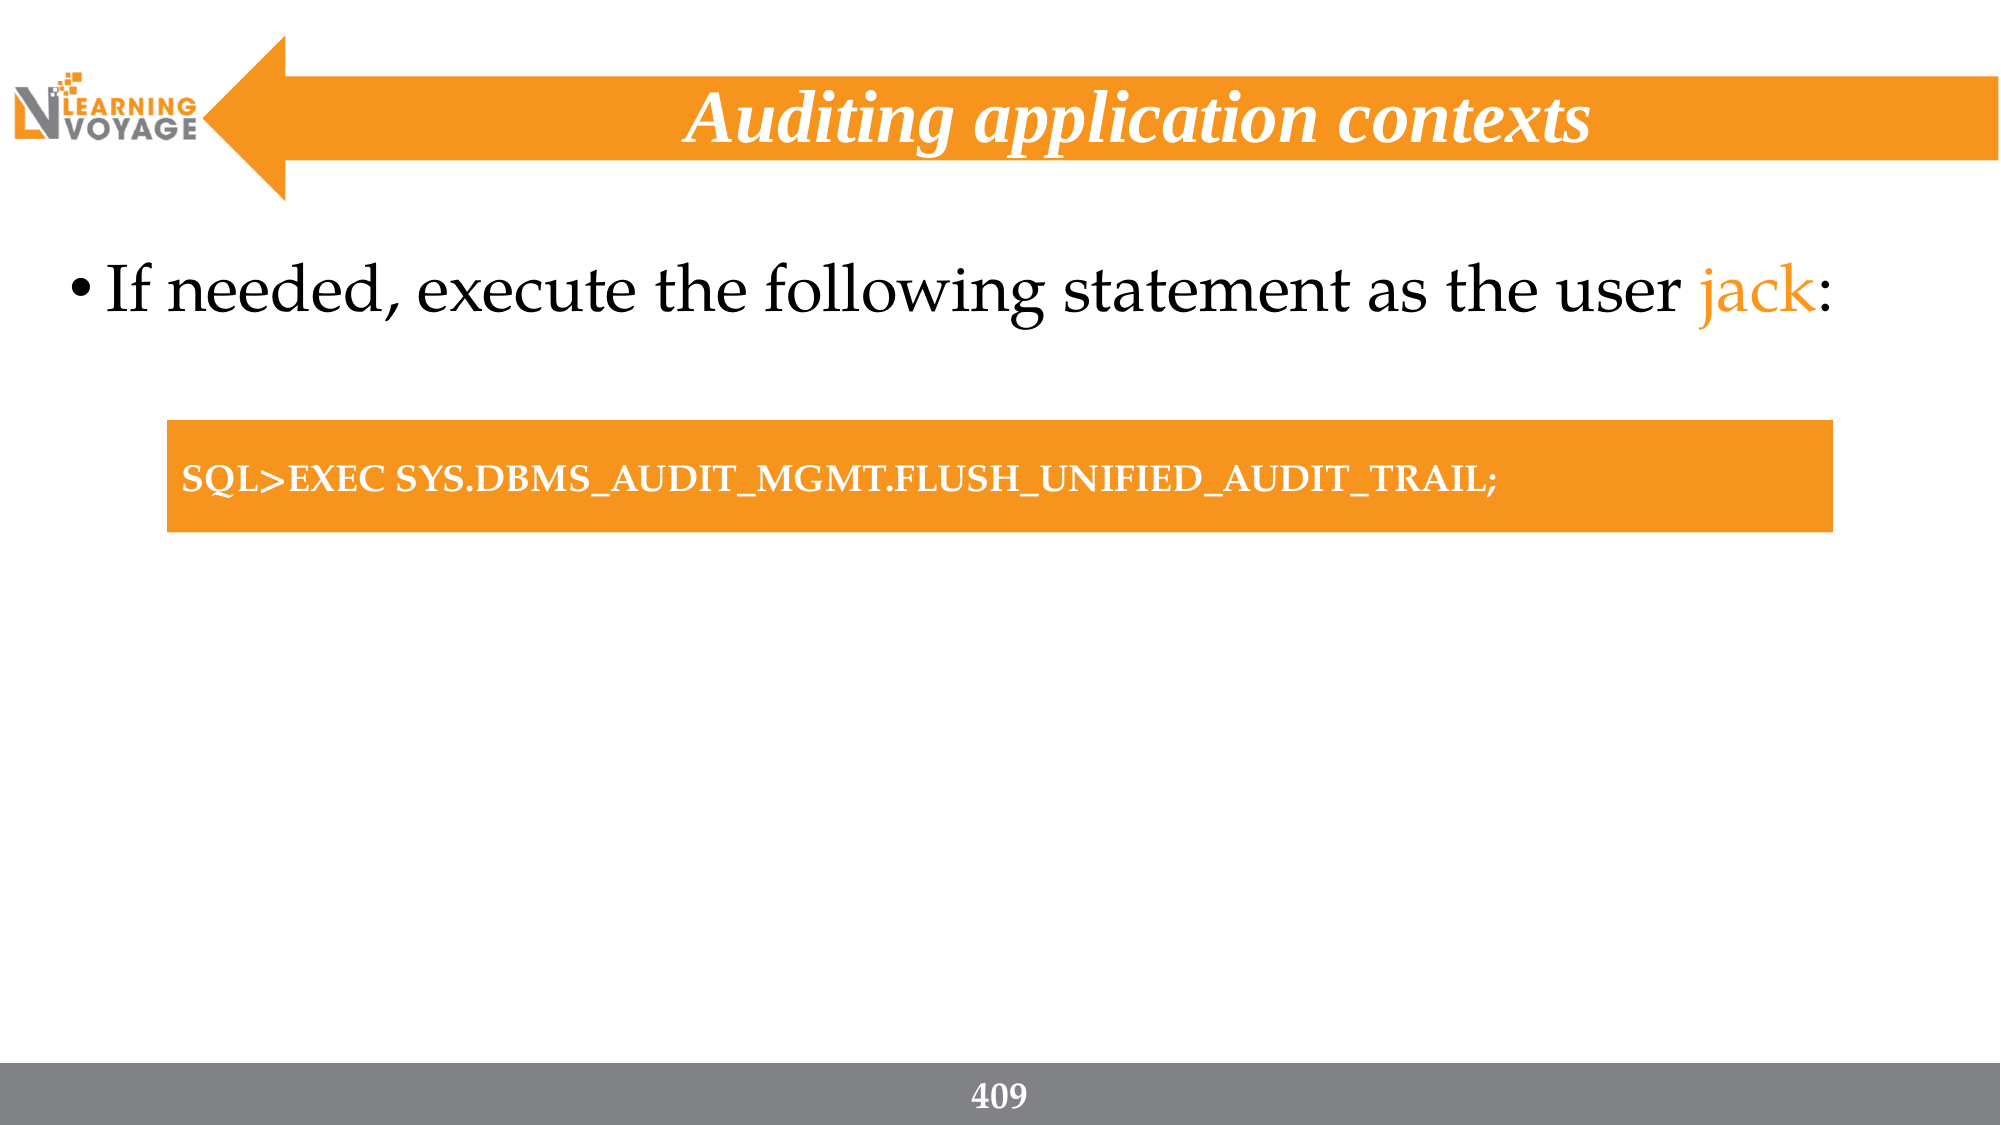

# Auditing application contexts
If needed, execute the following statement as the user jack:

SQL>EXEC SYS.DBMS_AUDIT_MGMT.FLUSH_UNIFIED_AUDIT_TRAIL;
409